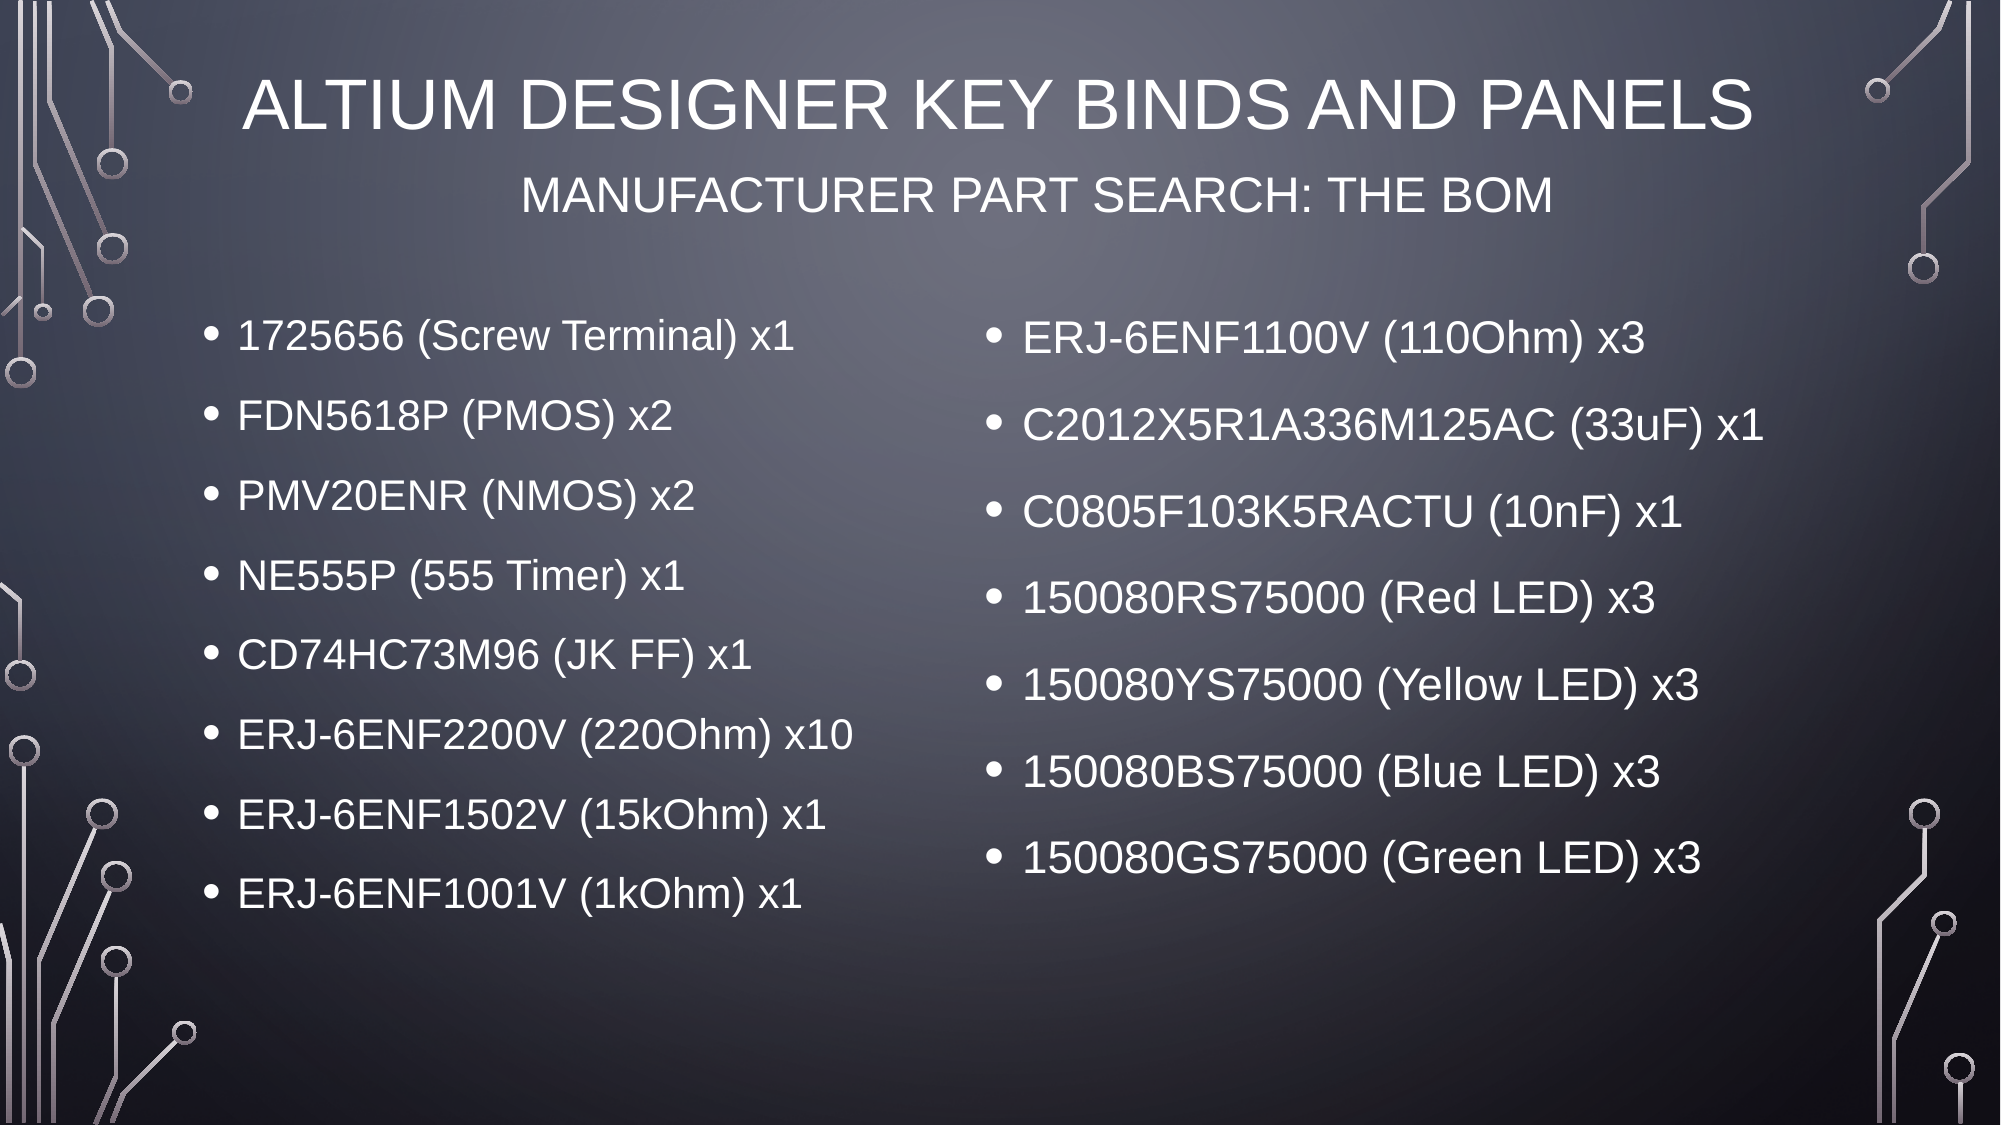

# Altium Designer Key binds and panels
Manufacturer Part Search: The BOM
ERJ-6ENF1100V (110Ohm) x3
C2012X5R1A336M125AC (33uF) x1
C0805F103K5RACTU (10nF) x1
150080RS75000 (Red LED) x3
150080YS75000 (Yellow LED) x3
150080BS75000 (Blue LED) x3
150080GS75000 (Green LED) x3
1725656 (Screw Terminal) x1
FDN5618P (PMOS) x2
PMV20ENR (NMOS) x2
NE555P (555 Timer) x1
CD74HC73M96 (JK FF) x1
ERJ-6ENF2200V (220Ohm) x10
ERJ-6ENF1502V (15kOhm) x1
ERJ-6ENF1001V (1kOhm) x1